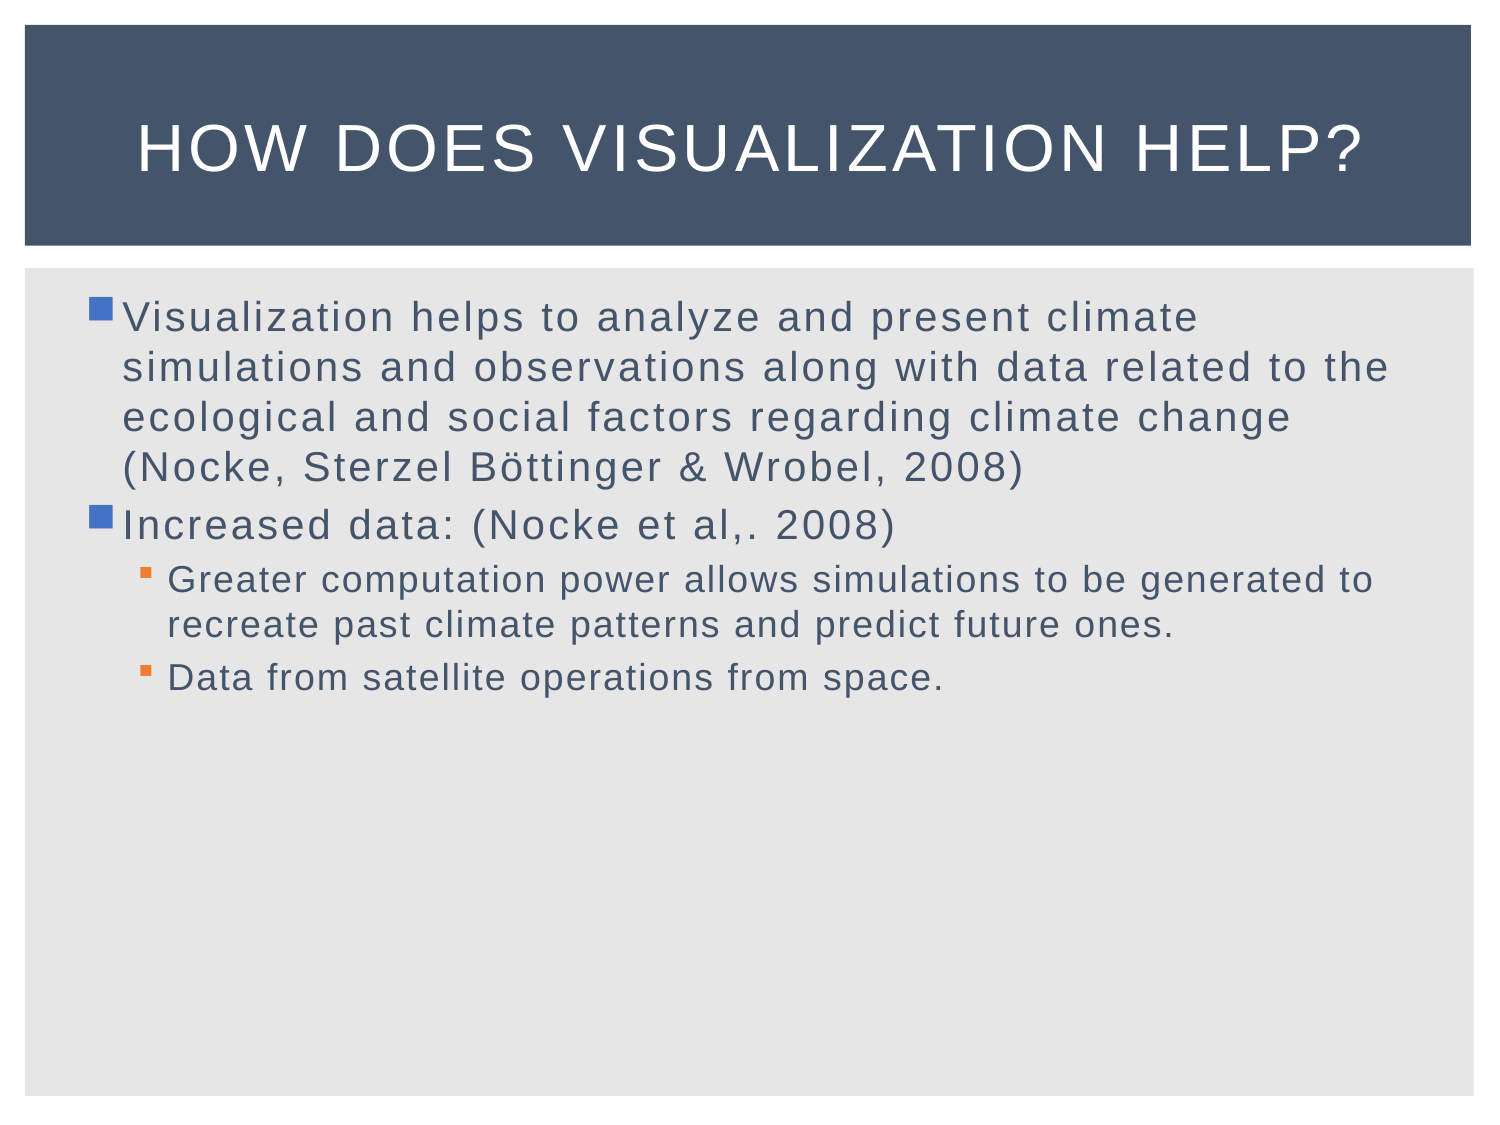

# How does visualization help?
Visualization helps to analyze and present climate simulations and observations along with data related to the ecological and social factors regarding climate change (Nocke, Sterzel Böttinger & Wrobel, 2008)
Increased data: (Nocke et al,. 2008)
Greater computation power allows simulations to be generated to recreate past climate patterns and predict future ones.
Data from satellite operations from space.